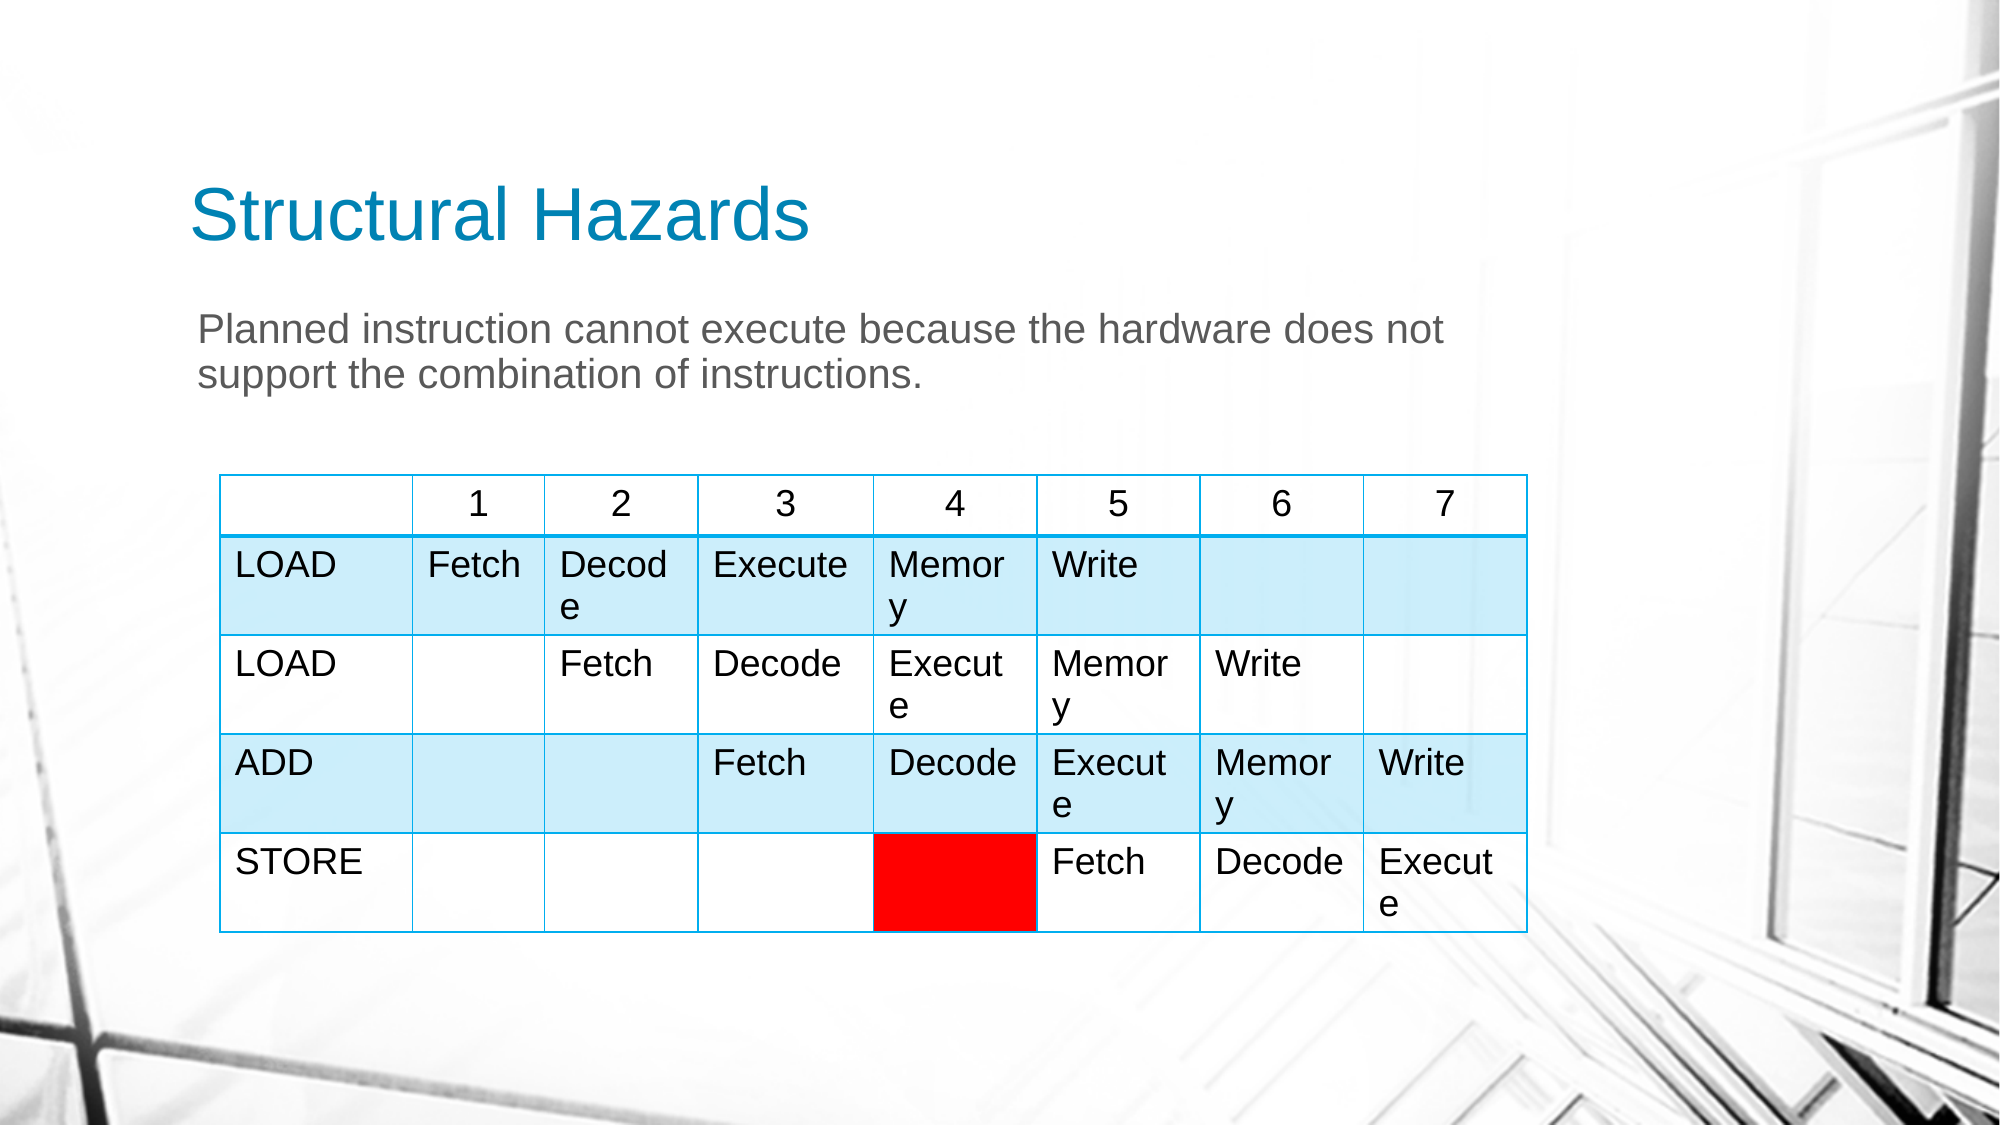

# Structural Hazards
Planned instruction cannot execute because the hardware does not support the combination of instructions.
|  | 1 | 2 | 3 | 4 | 5 | 6 | 7 |
| --- | --- | --- | --- | --- | --- | --- | --- |
| LOAD | Fetch | Decode | Execute | Memory | Write |  |  |
| LOAD |  | Fetch | Decode | Execute | Memory | Write |  |
| ADD |  |  | Fetch | Decode | Execute | Memory | Write |
| STORE |  |  |  |  | Fetch | Decode | Execute |